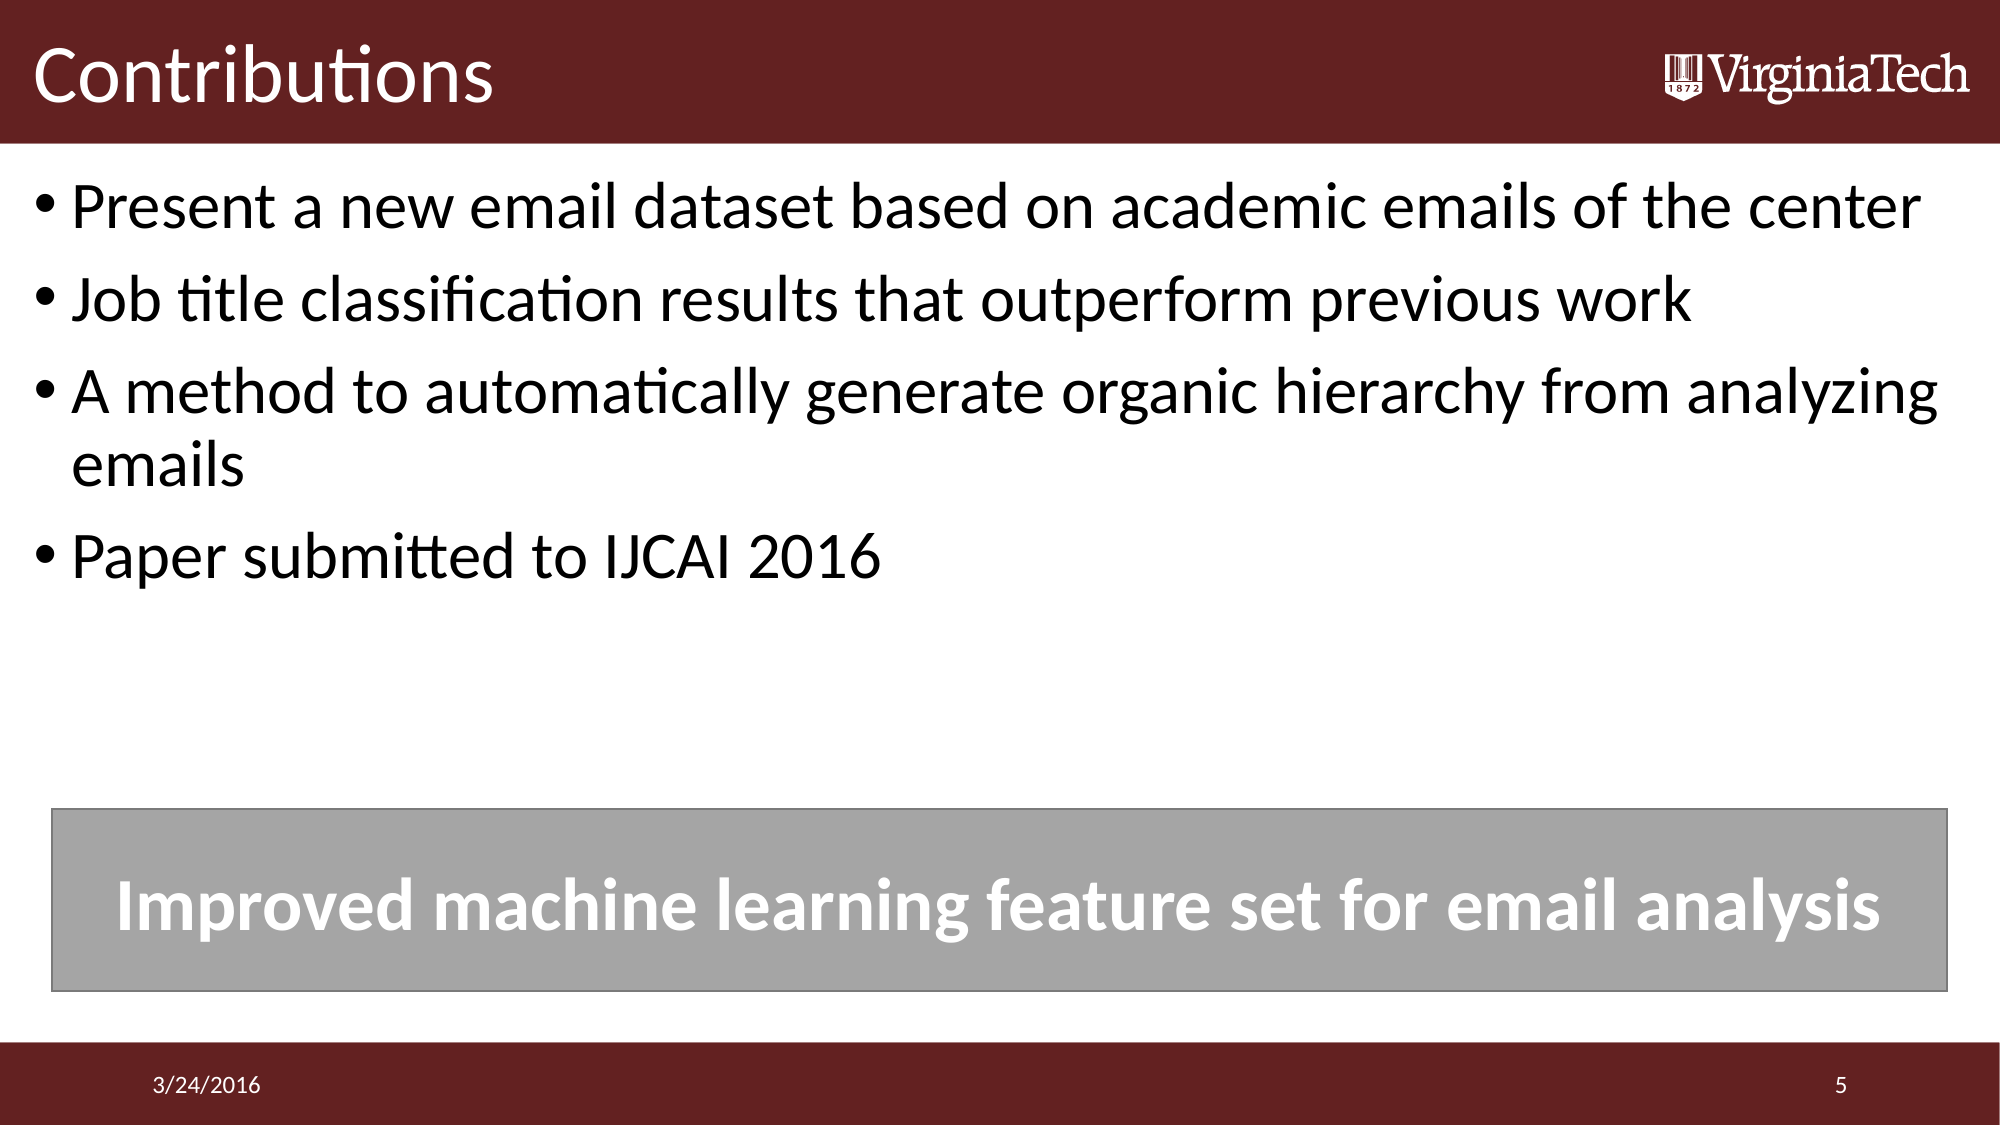

# Contributions
Present a new email dataset based on academic emails of the center
Job title classification results that outperform previous work
A method to automatically generate organic hierarchy from analyzing emails
Paper submitted to IJCAI 2016
Improved machine learning feature set for email analysis
3/24/2016
5